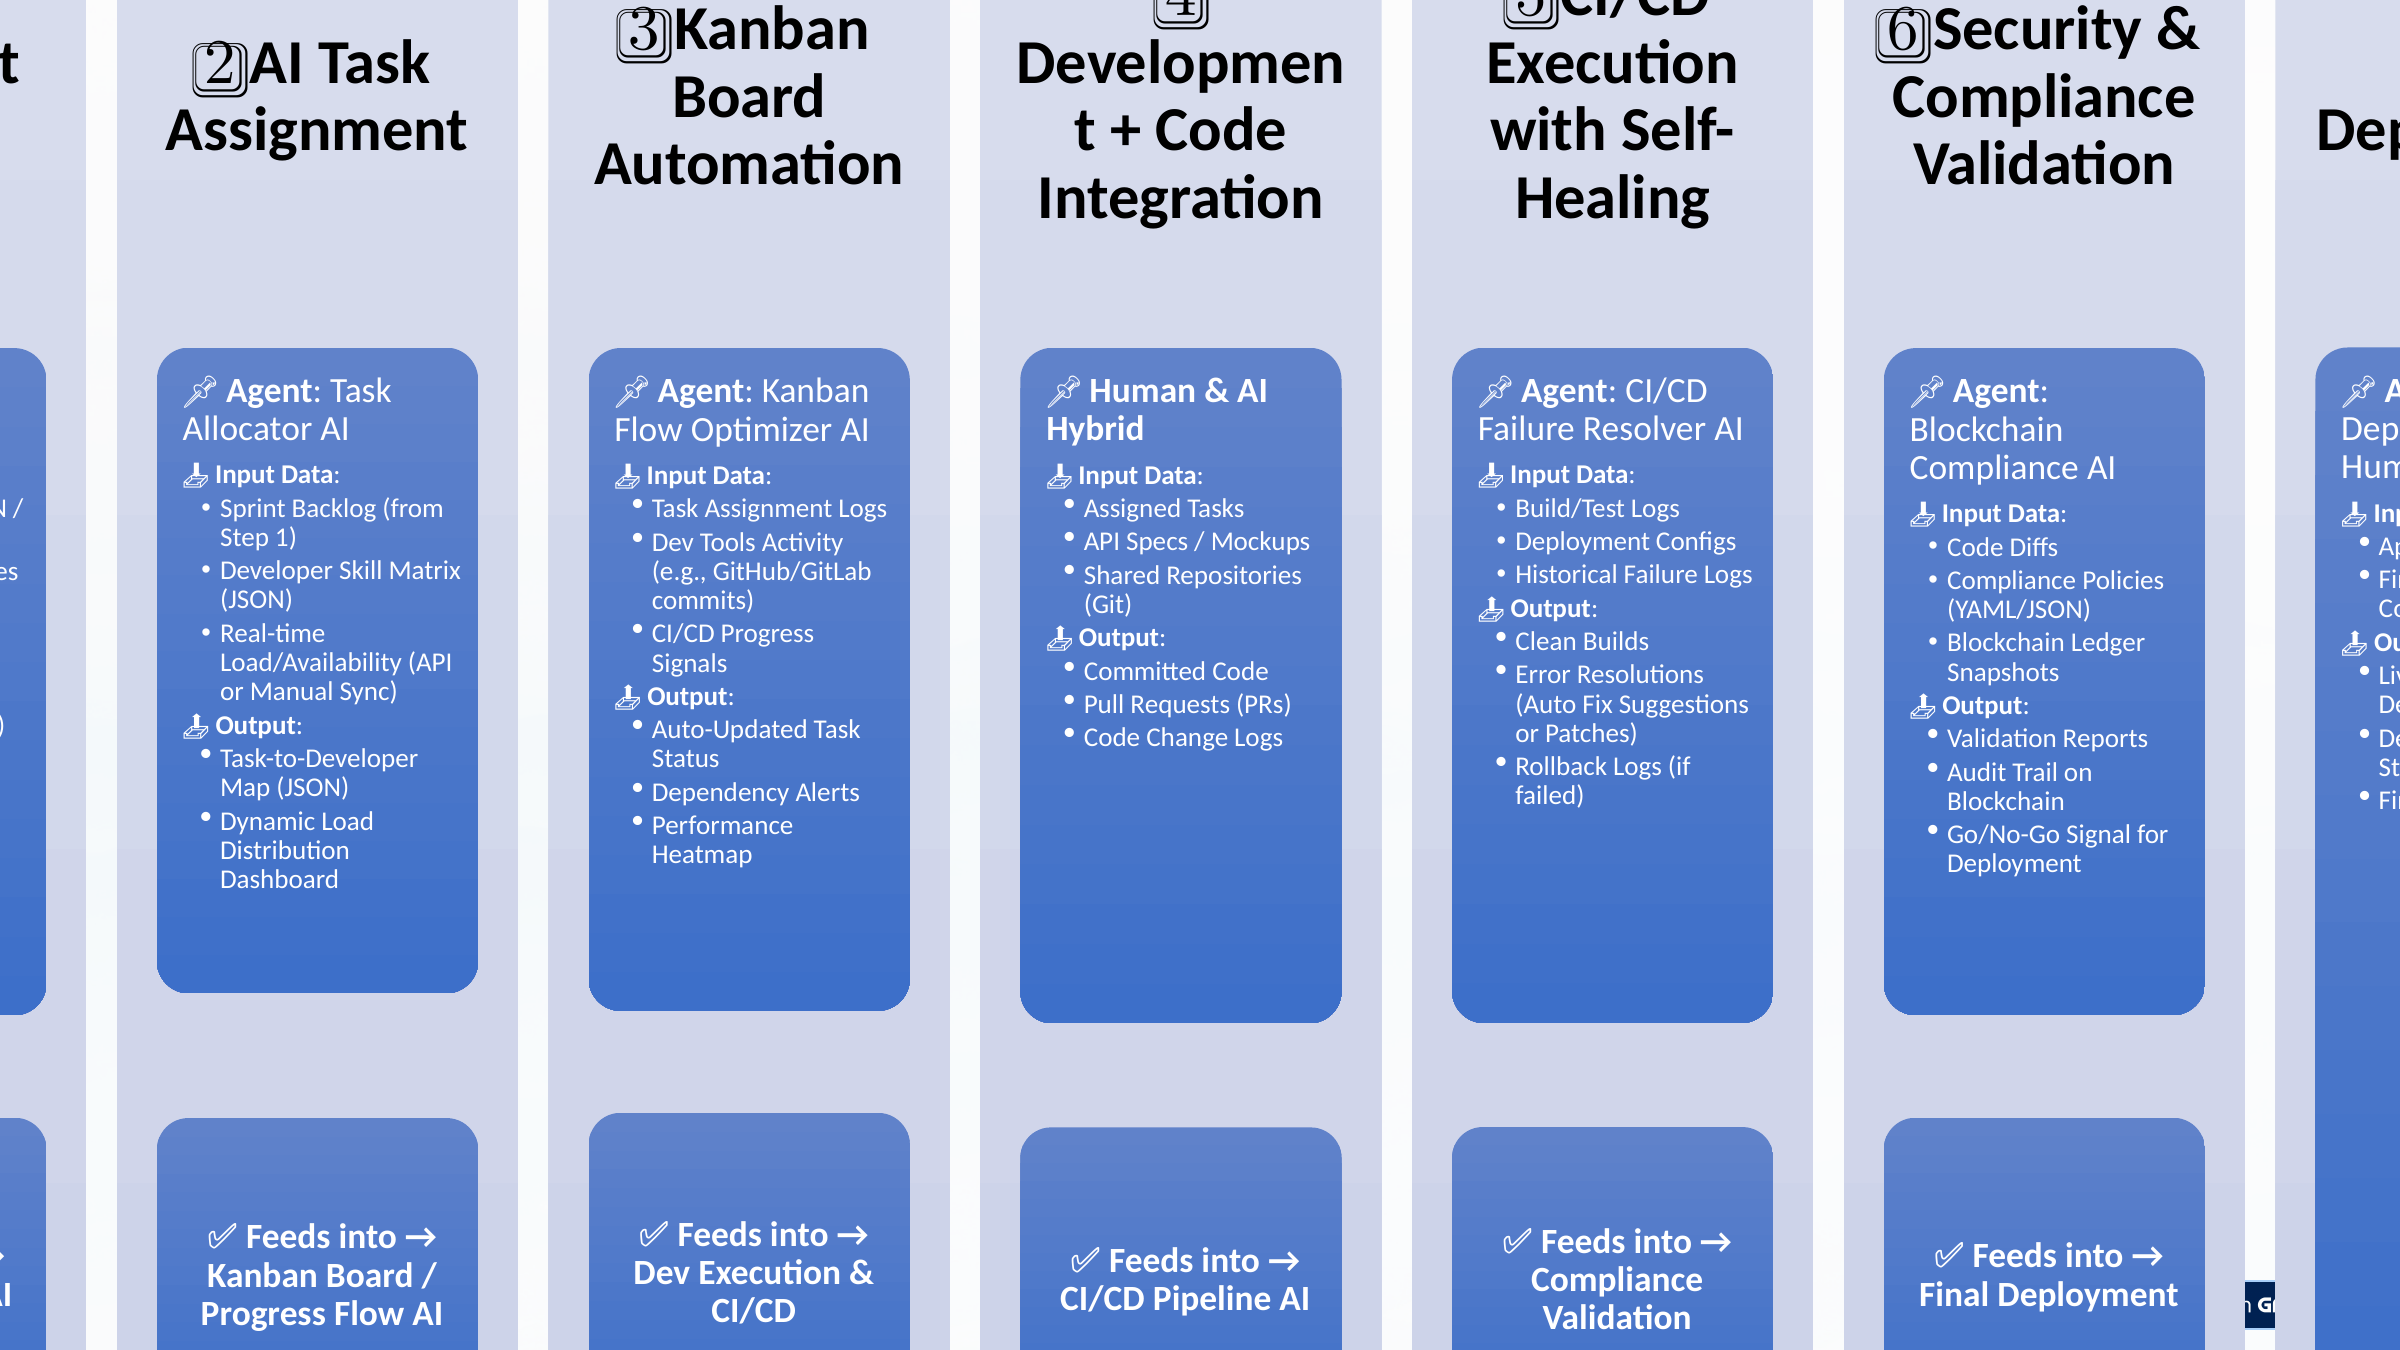

1️⃣ AI Sprint Planning
📌 Agent: Sprint Manager AI
📥 Input Data:
Backlog Tasks (JSON / DB)
Project Priority Rules (YAML/JSON)
Developer Profiles (CSV/DB)
Historical Sprint Velocity (CSV/JSON)
📤 Output:
Optimized Sprint Backlog
Estimated Sprint Timeline
Task Prioritization Map
✅ Feeds into → Task Allocator AI
2️⃣ AI Task Assignment
📌 Agent: Task Allocator AI
📥 Input Data:
Sprint Backlog (from Step 1)
Developer Skill Matrix (JSON)
Real-time Load/Availability (API or Manual Sync)
📤 Output:
Task-to-Developer Map (JSON)
Dynamic Load Distribution Dashboard
✅ Feeds into → Kanban Board / Progress Flow AI
3️⃣ Kanban Board Automation
📌 Agent: Kanban Flow Optimizer AI
📥 Input Data:
Task Assignment Logs
Dev Tools Activity (e.g., GitHub/GitLab commits)
CI/CD Progress Signals
📤 Output:
Auto-Updated Task Status
Dependency Alerts
Performance Heatmap
✅ Feeds into → Dev Execution & CI/CD
4️⃣ Development + Code Integration
📌 Human & AI Hybrid
📥 Input Data:
Assigned Tasks
API Specs / Mockups
Shared Repositories (Git)
📤 Output:
Committed Code
Pull Requests (PRs)
Code Change Logs
✅ Feeds into → CI/CD Pipeline AI
5️⃣ CI/CD Execution with Self-Healing
📌 Agent: CI/CD Failure Resolver AI
📥 Input Data:
Build/Test Logs
Deployment Configs
Historical Failure Logs
📤 Output:
Clean Builds
Error Resolutions (Auto Fix Suggestions or Patches)
Rollback Logs (if failed)
✅ Feeds into → Compliance Validation
6️⃣ Security & Compliance Validation
📌 Agent: Blockchain Compliance AI
📥 Input Data:
Code Diffs
Compliance Policies (YAML/JSON)
Blockchain Ledger Snapshots
📤 Output:
Validation Reports
Audit Trail on Blockchain
Go/No-Go Signal for Deployment
✅ Feeds into → Final Deployment
7️⃣ Deployment
📌 Agent: Deployment AI or Human Trigger
📥 Input Data:
Approved CI Build
Final Security Compliance Status
📤 Output:
Live Environment Deployment Logs
Deployment Health Status
Final Release Notes